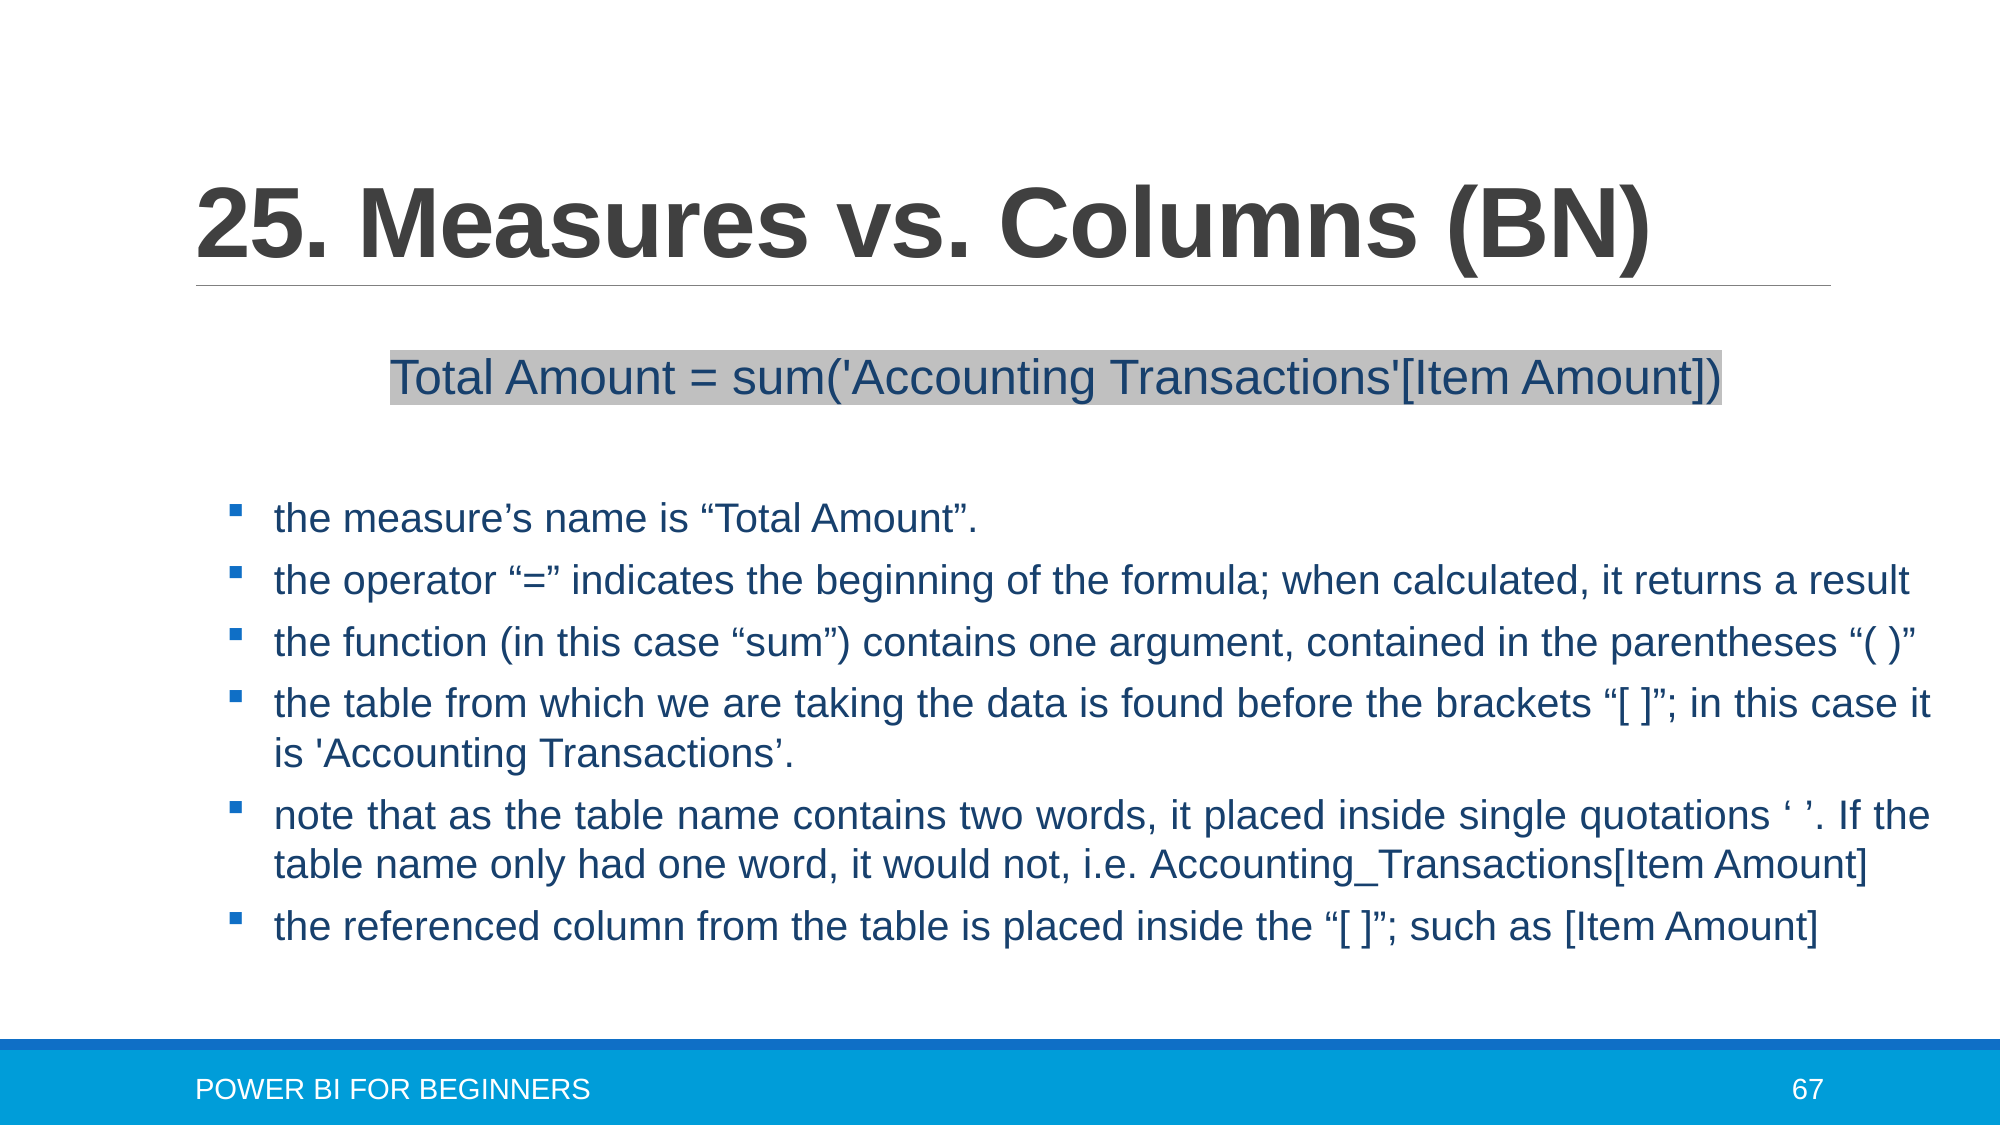

# 25. Measures vs. Columns (BN)
Total Amount = sum('Accounting Transactions'[Item Amount])

the measure’s name is “Total Amount”.
the operator “=” indicates the beginning of the formula; when calculated, it returns a result
the function (in this case “sum”) contains one argument, contained in the parentheses “( )”
the table from which we are taking the data is found before the brackets “[ ]”; in this case it is 'Accounting Transactions’.
note that as the table name contains two words, it placed inside single quotations ‘ ’. If the table name only had one word, it would not, i.e. Accounting_Transactions[Item Amount]
the referenced column from the table is placed inside the “[ ]”; such as [Item Amount]
POWER BI FOR BEGINNERS
67